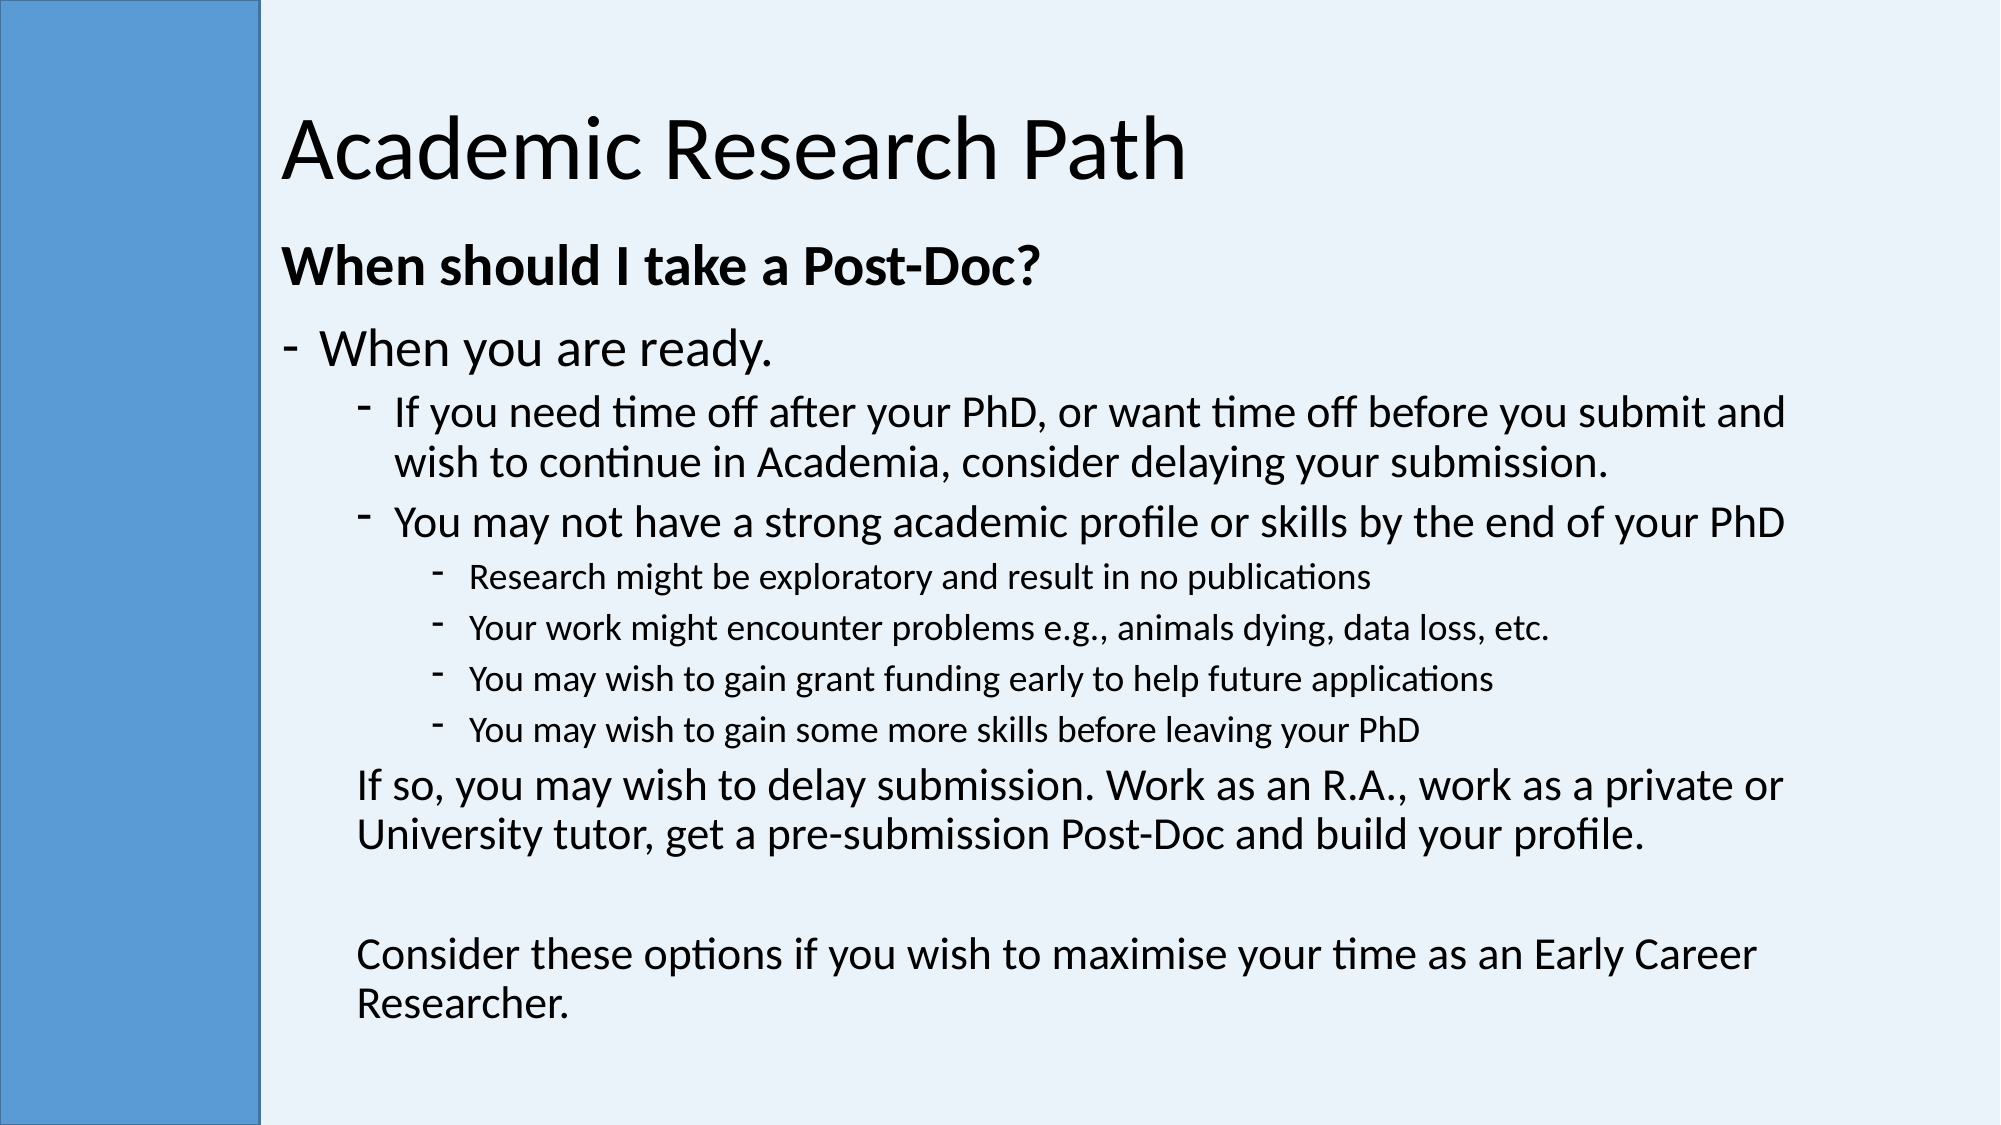

# Academic Research Path
When should I take a Post-Doc?
When you are ready.
If you need time off after your PhD, or want time off before you submit and wish to continue in Academia, consider delaying your submission.
You may not have a strong academic profile or skills by the end of your PhD
Research might be exploratory and result in no publications
Your work might encounter problems e.g., animals dying, data loss, etc.
You may wish to gain grant funding early to help future applications
You may wish to gain some more skills before leaving your PhD
If so, you may wish to delay submission. Work as an R.A., work as a private or University tutor, get a pre-submission Post-Doc and build your profile.

Consider these options if you wish to maximise your time as an Early Career Researcher.